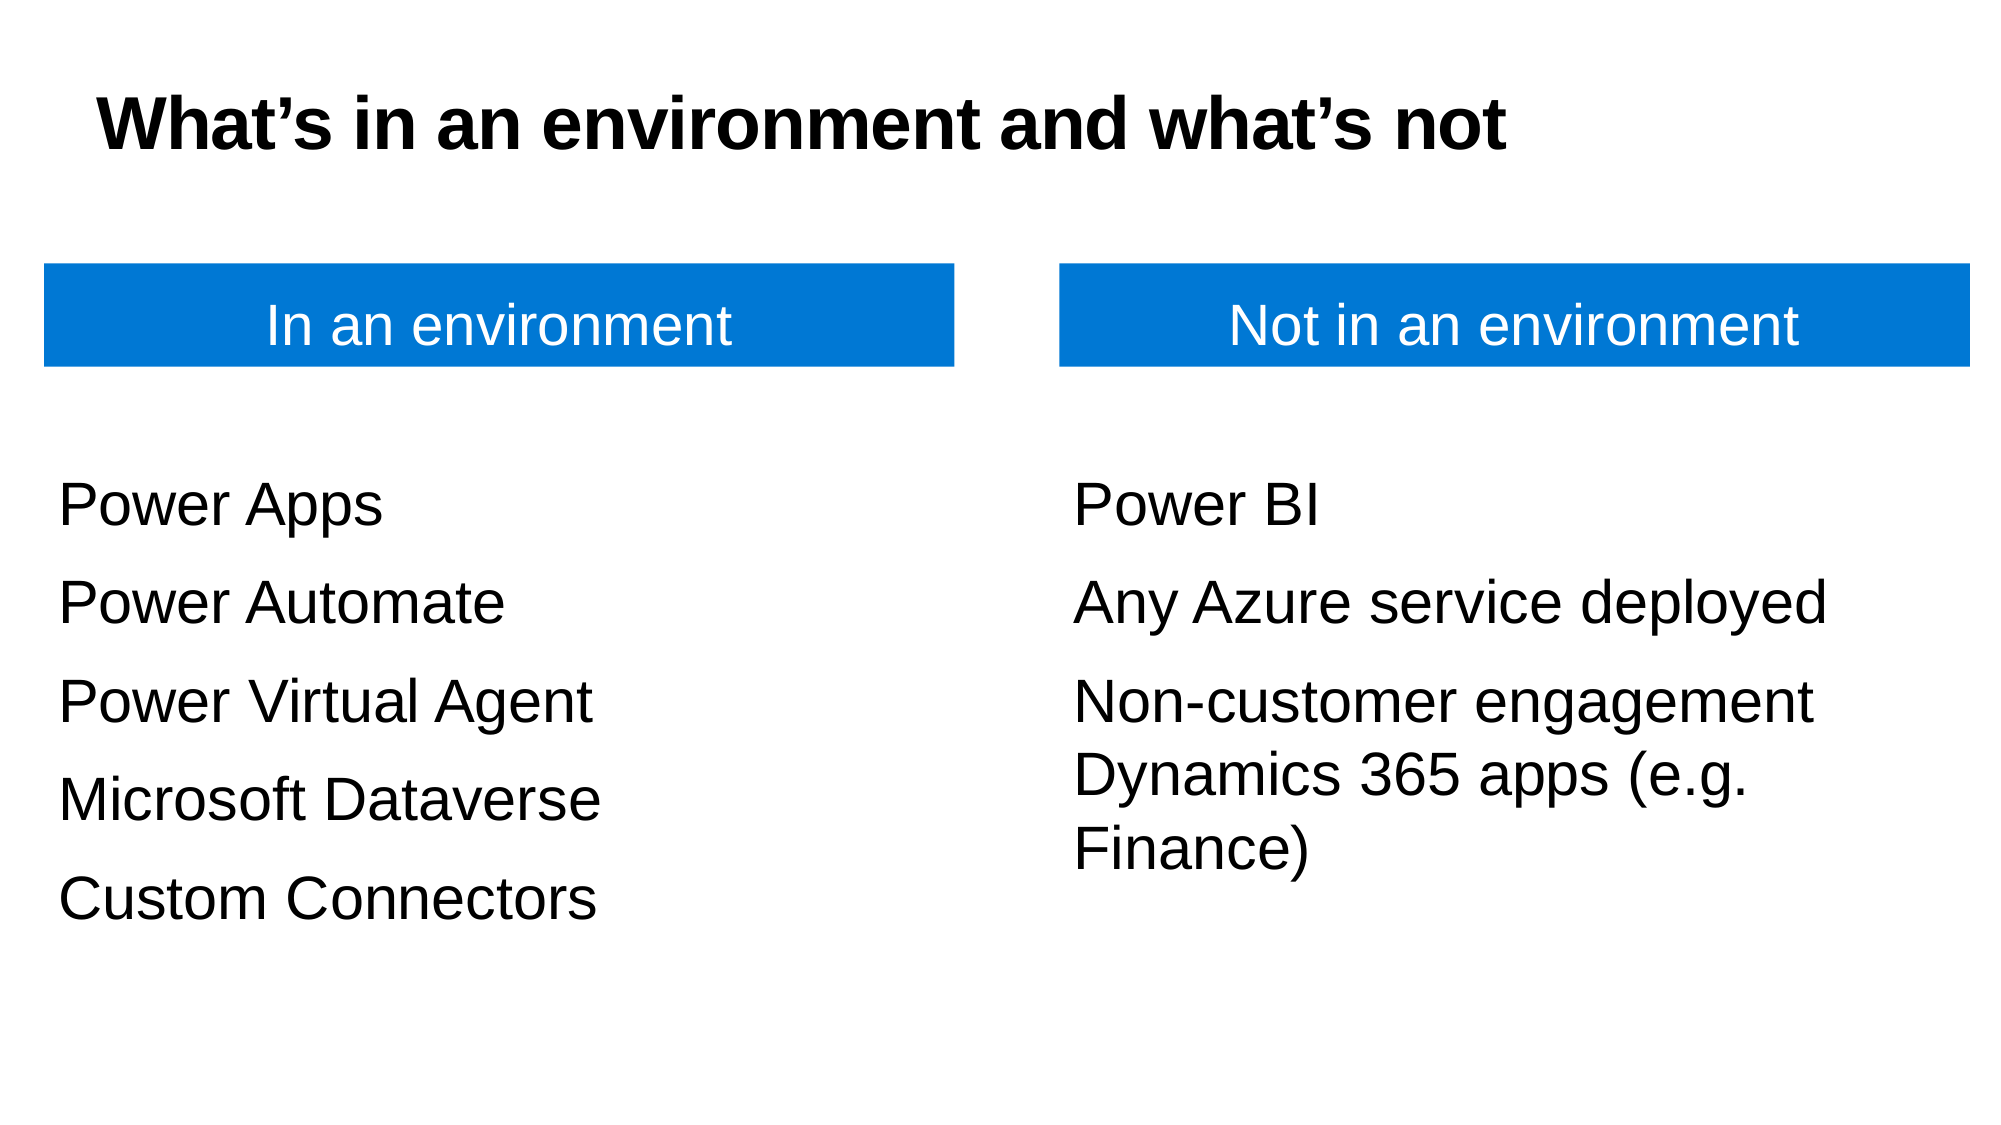

# What’s in an environment and what’s not
In an environment
Not in an environment
Power Apps
Power Automate
Power Virtual Agent
Microsoft Dataverse
Custom Connectors
Power BI
Any Azure service deployed
Non-customer engagement Dynamics 365 apps (e.g. Finance)